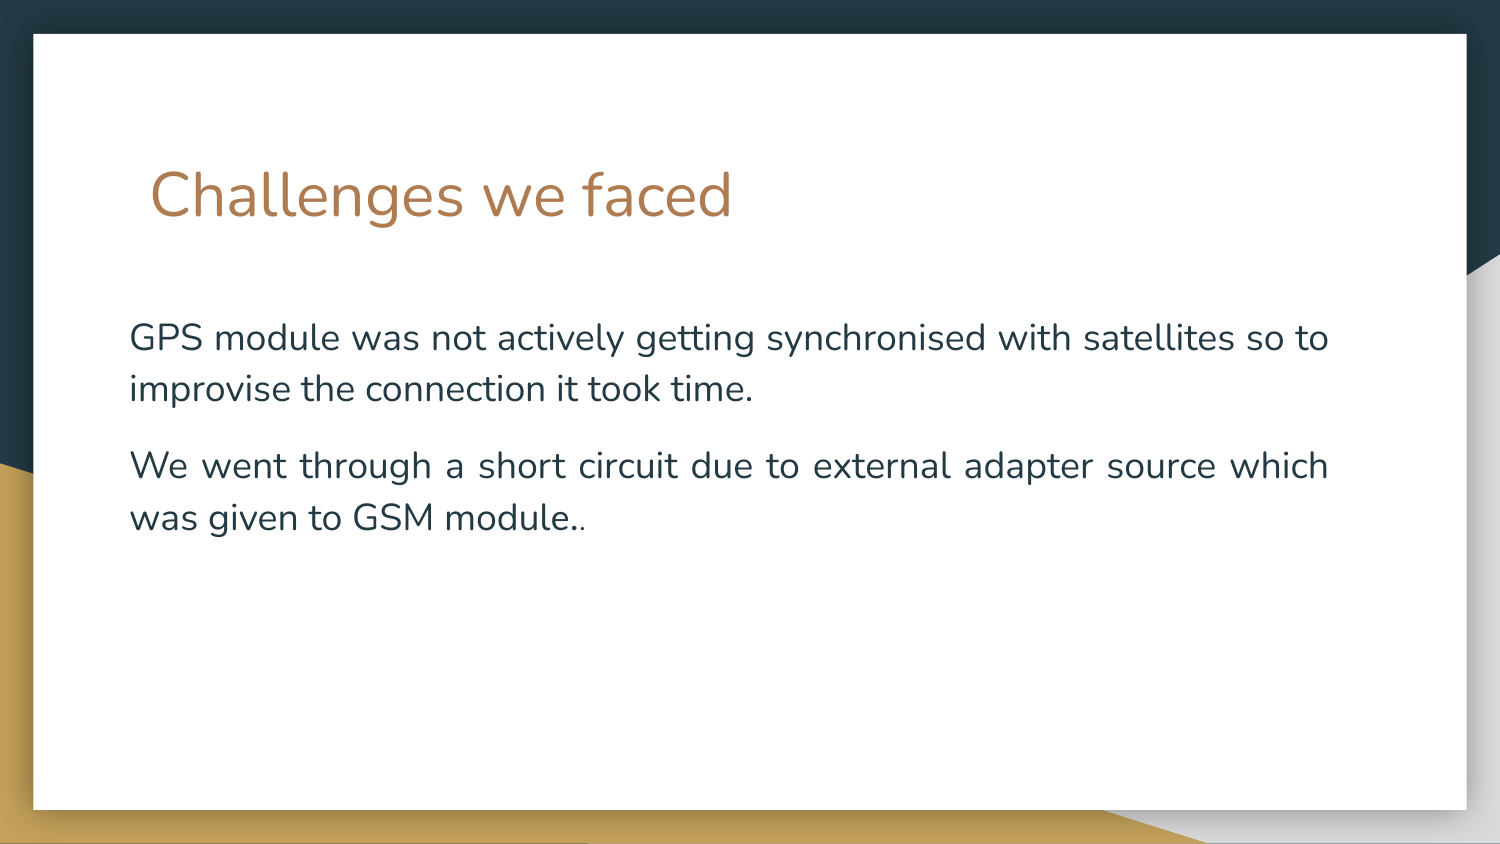

# Challenges we faced
GPS module was not actively getting synchronised with satellites so to improvise the connection it took time.
We went through a short circuit due to external adapter source which was given to GSM module..